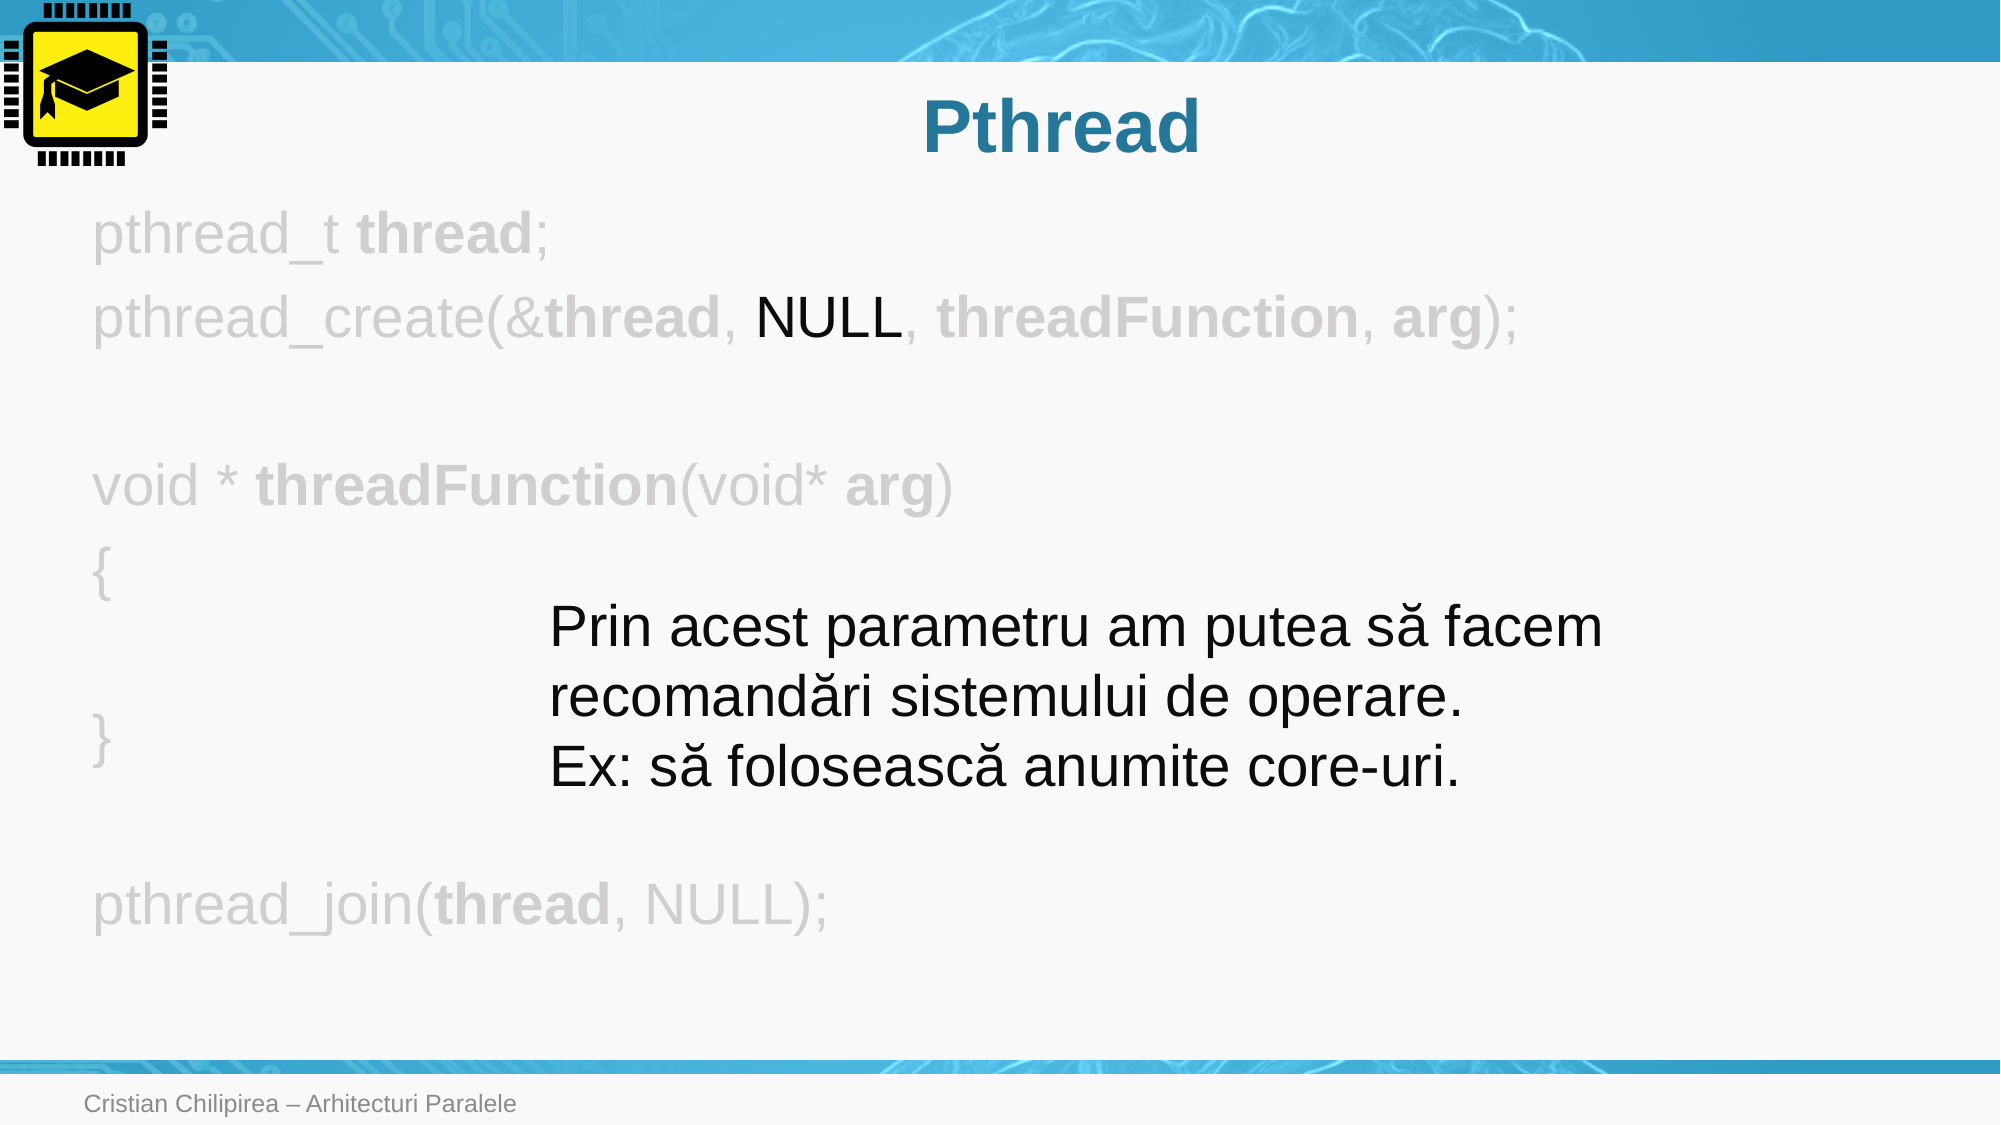

# Pthread
pthread_t thread;
pthread_create(&thread, NULL, threadFunction, arg);

void * threadFunction(void* arg)
{

}

pthread_join(thread, NULL);

Prin acest parametru am putea să facem recomandări sistemului de operare.
Ex: să folosească anumite core-uri.
Cristian Chilipirea – Arhitecturi Paralele